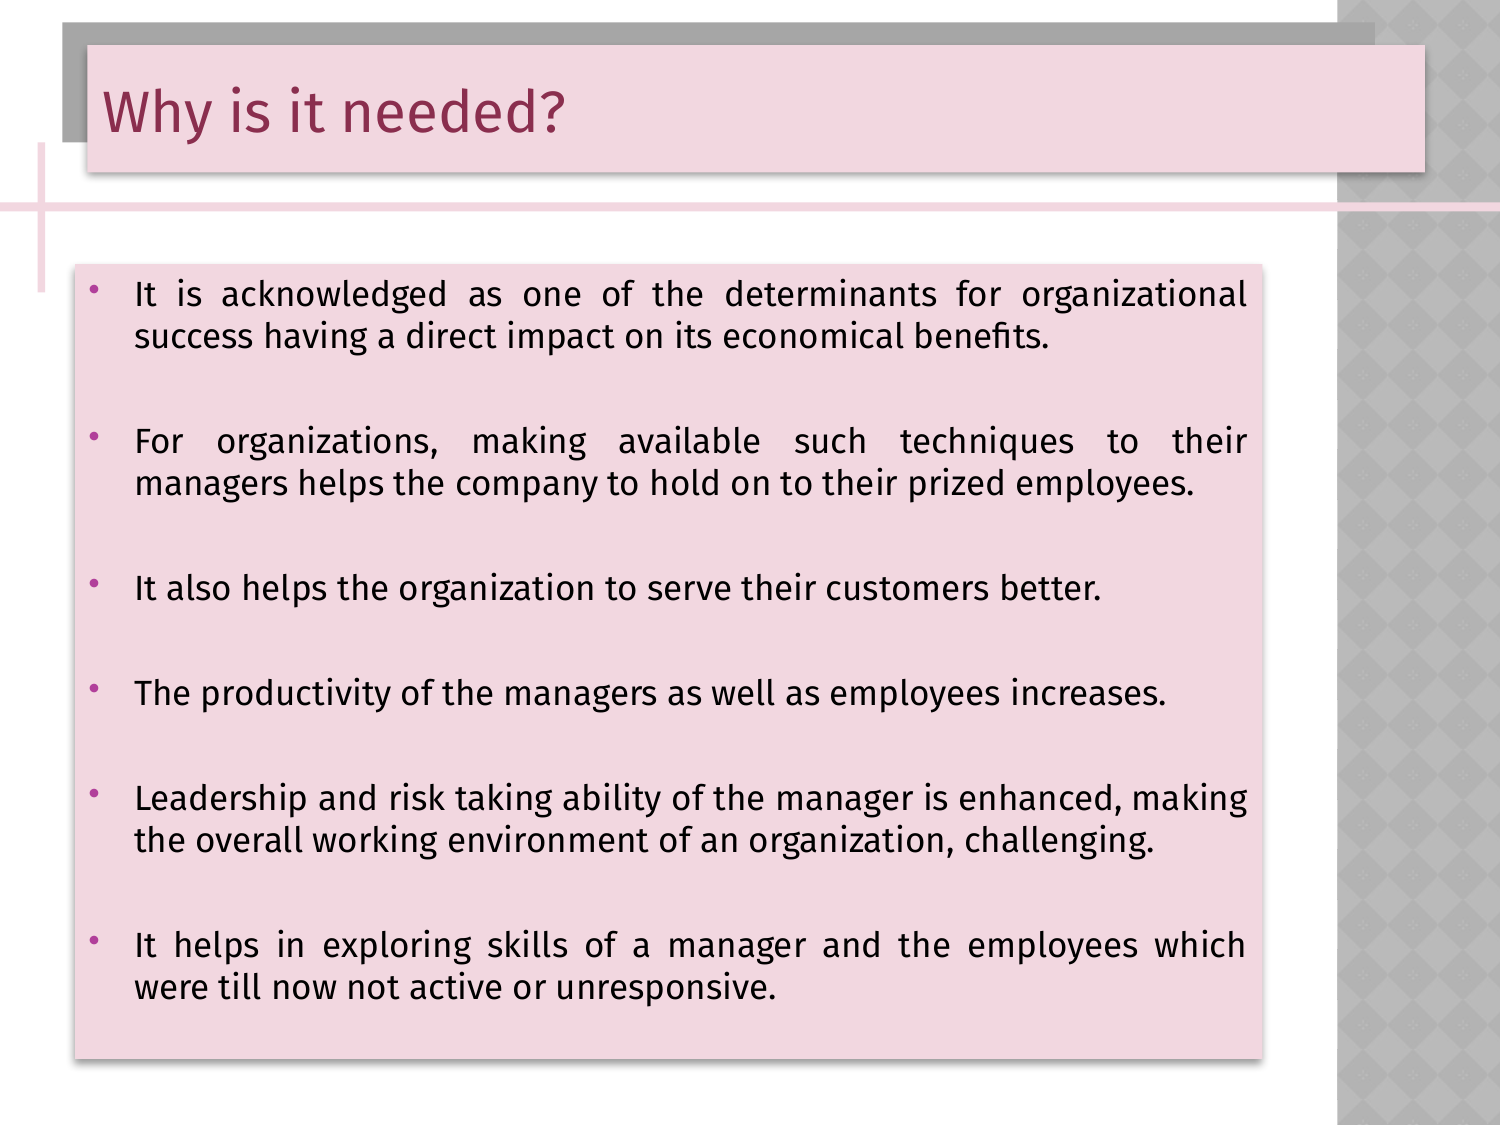

Why is it needed?

It is acknowledged as one of the determinants for organizational success having a direct impact on its economical benefits.

For organizations, making available such techniques to their managers helps the company to hold on to their prized employees.

It also helps the organization to serve their customers better.

The productivity of the managers as well as employees increases.

Leadership and risk taking ability of the manager is enhanced, making the overall working environment of an organization, challenging.

It helps in exploring skills of a manager and the employees which were till now not active or unresponsive.